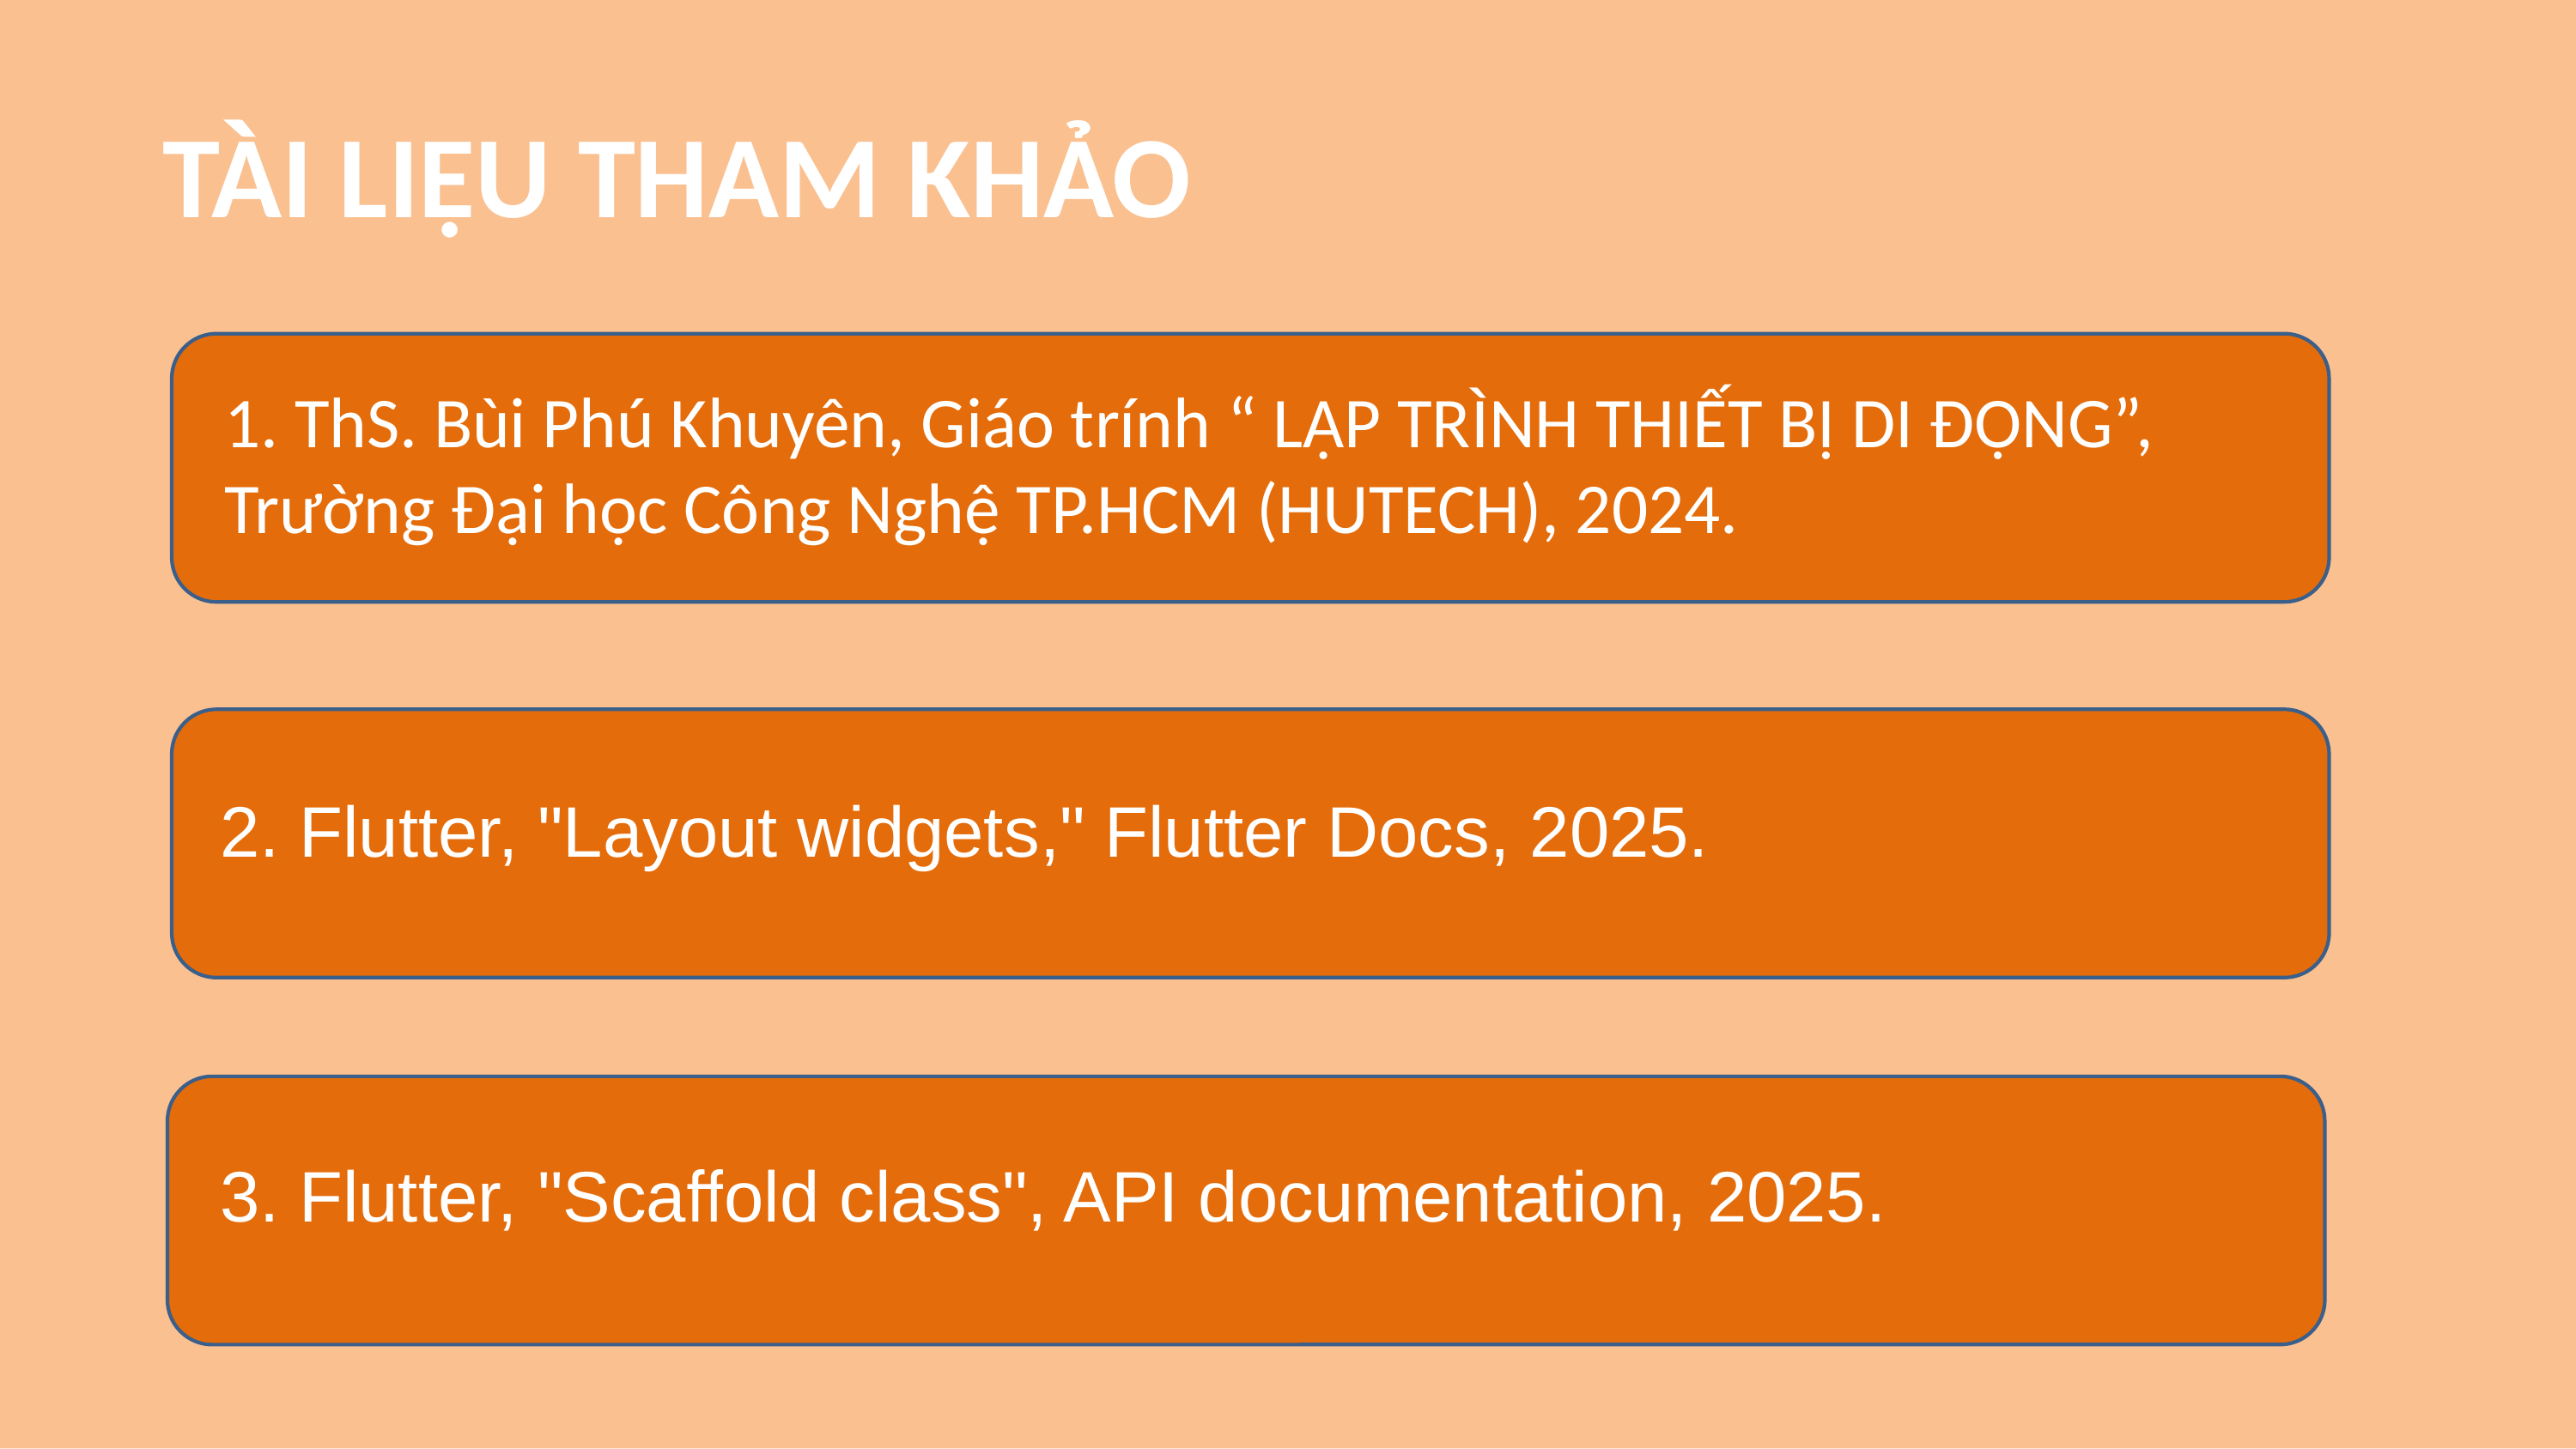

TÀI LIỆU THAM KHẢO

1. ThS. Bùi Phú Khuyên, Giáo trính “ LẬP TRÌNH THIẾT BỊ DI ĐỘNG”, Trường Đại học Công Nghệ TP.HCM (HUTECH), 2024.

2. Flutter, "Layout widgets," Flutter Docs, 2025.

3. Flutter, "Scaﬀold class", API documentation, 2025.